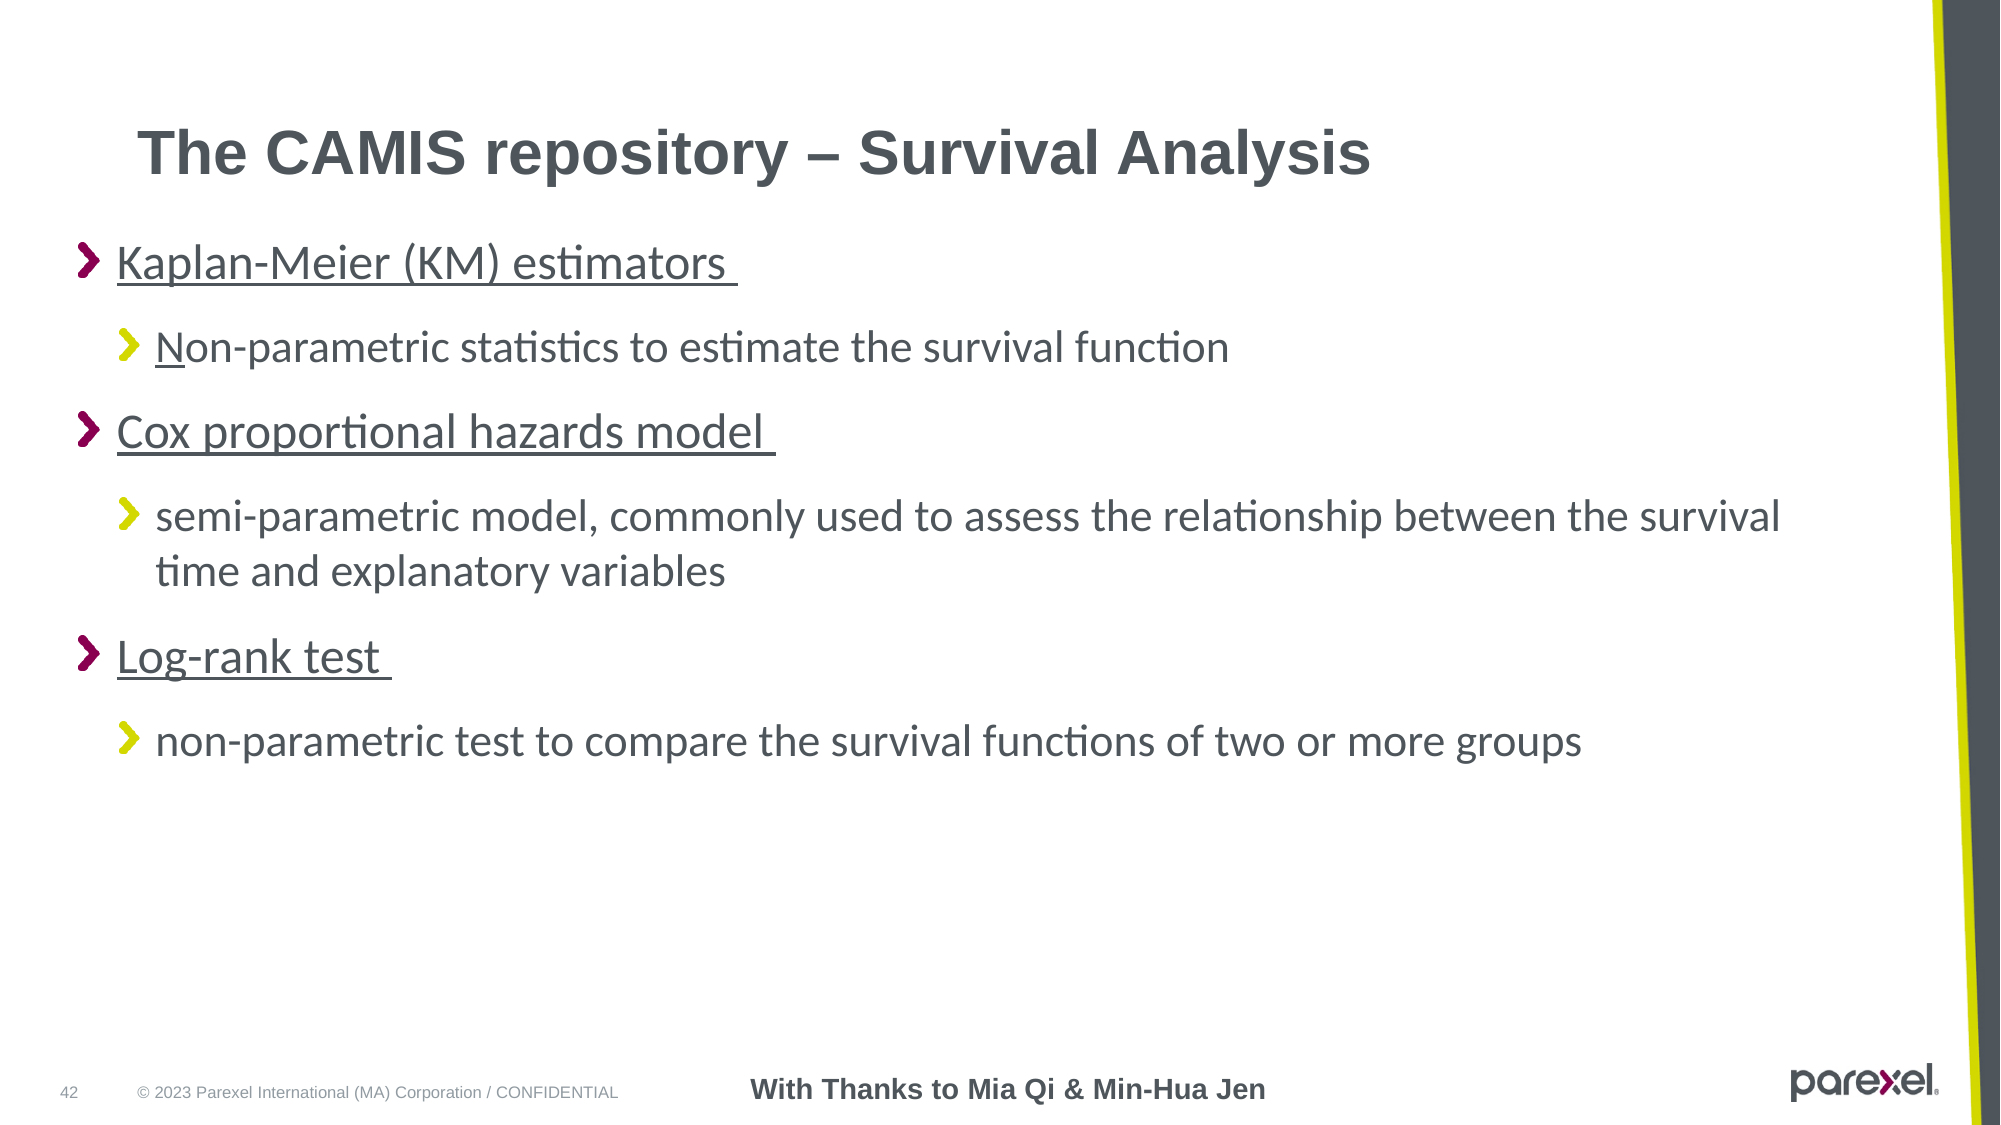

# The CAMIS repository – Survival Analysis
Kaplan-Meier (KM) estimators
Non-parametric statistics to estimate the survival function
Cox proportional hazards model
semi-parametric model, commonly used to assess the relationship between the survival time and explanatory variables
Log-rank test
non-parametric test to compare the survival functions of two or more groups

With Thanks to Mia Qi & Min-Hua Jen
42